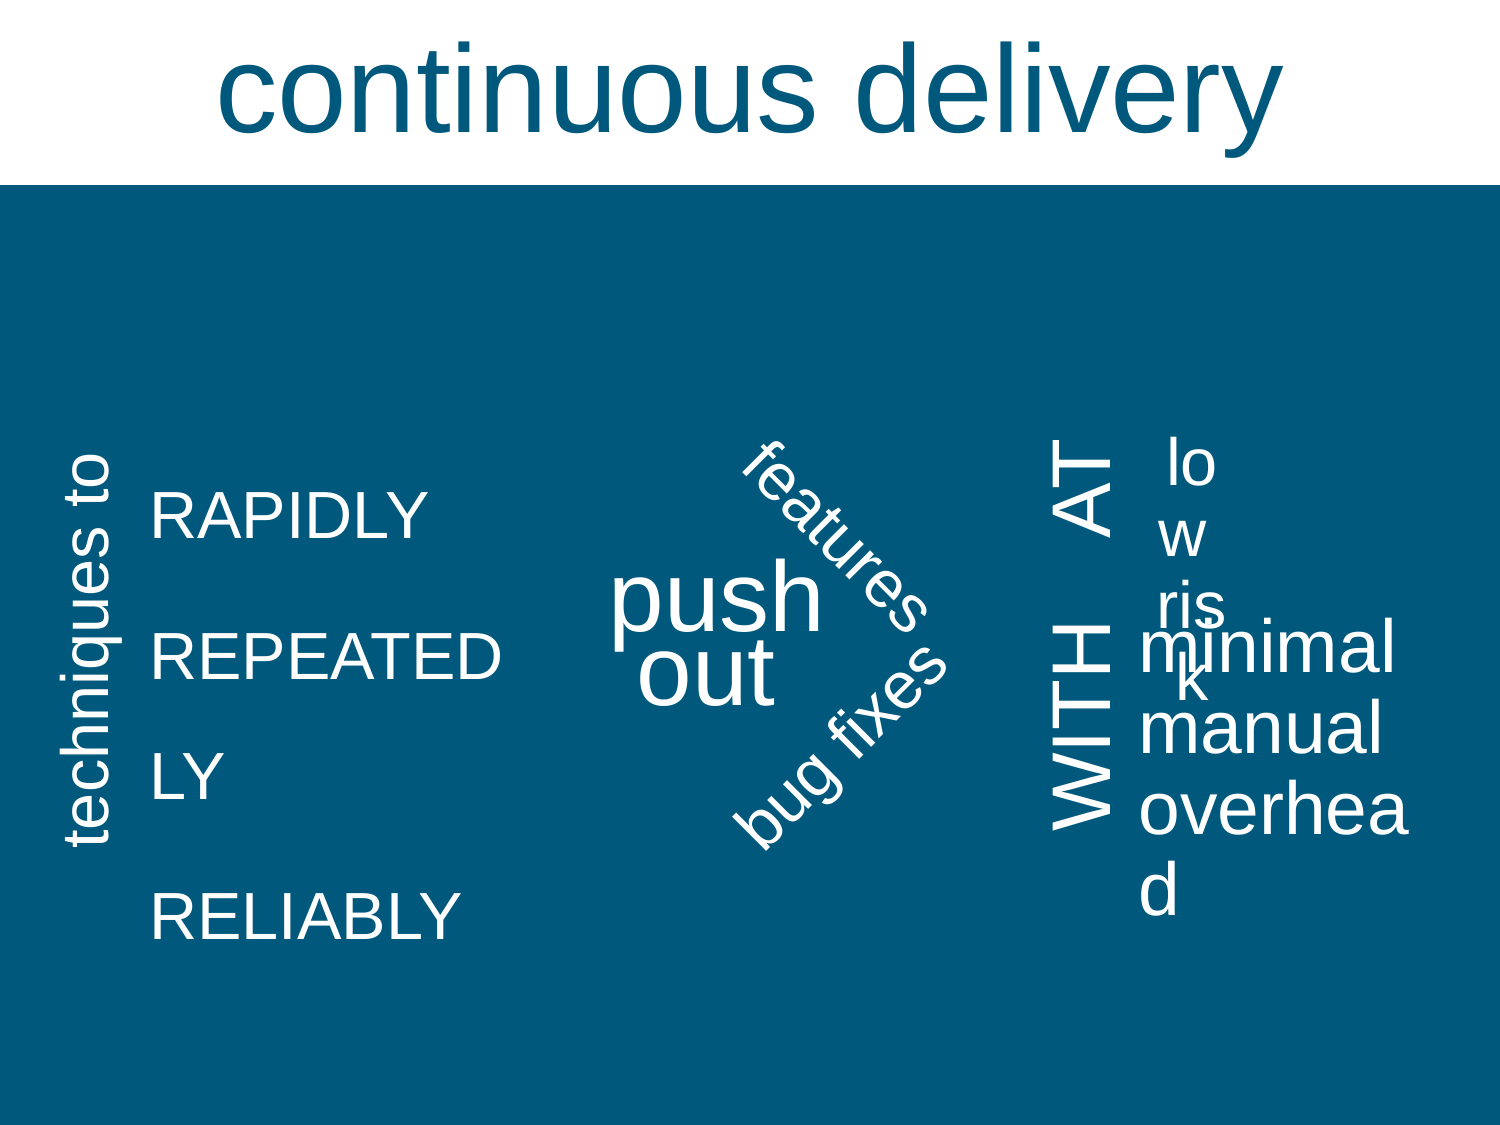

continuous delivery

low
risk
RAPIDLY
REPEATEDLY
RELIABLY

AT
features
push
minimal
manual
overhead
techniques to
out
WITH
bug fixes